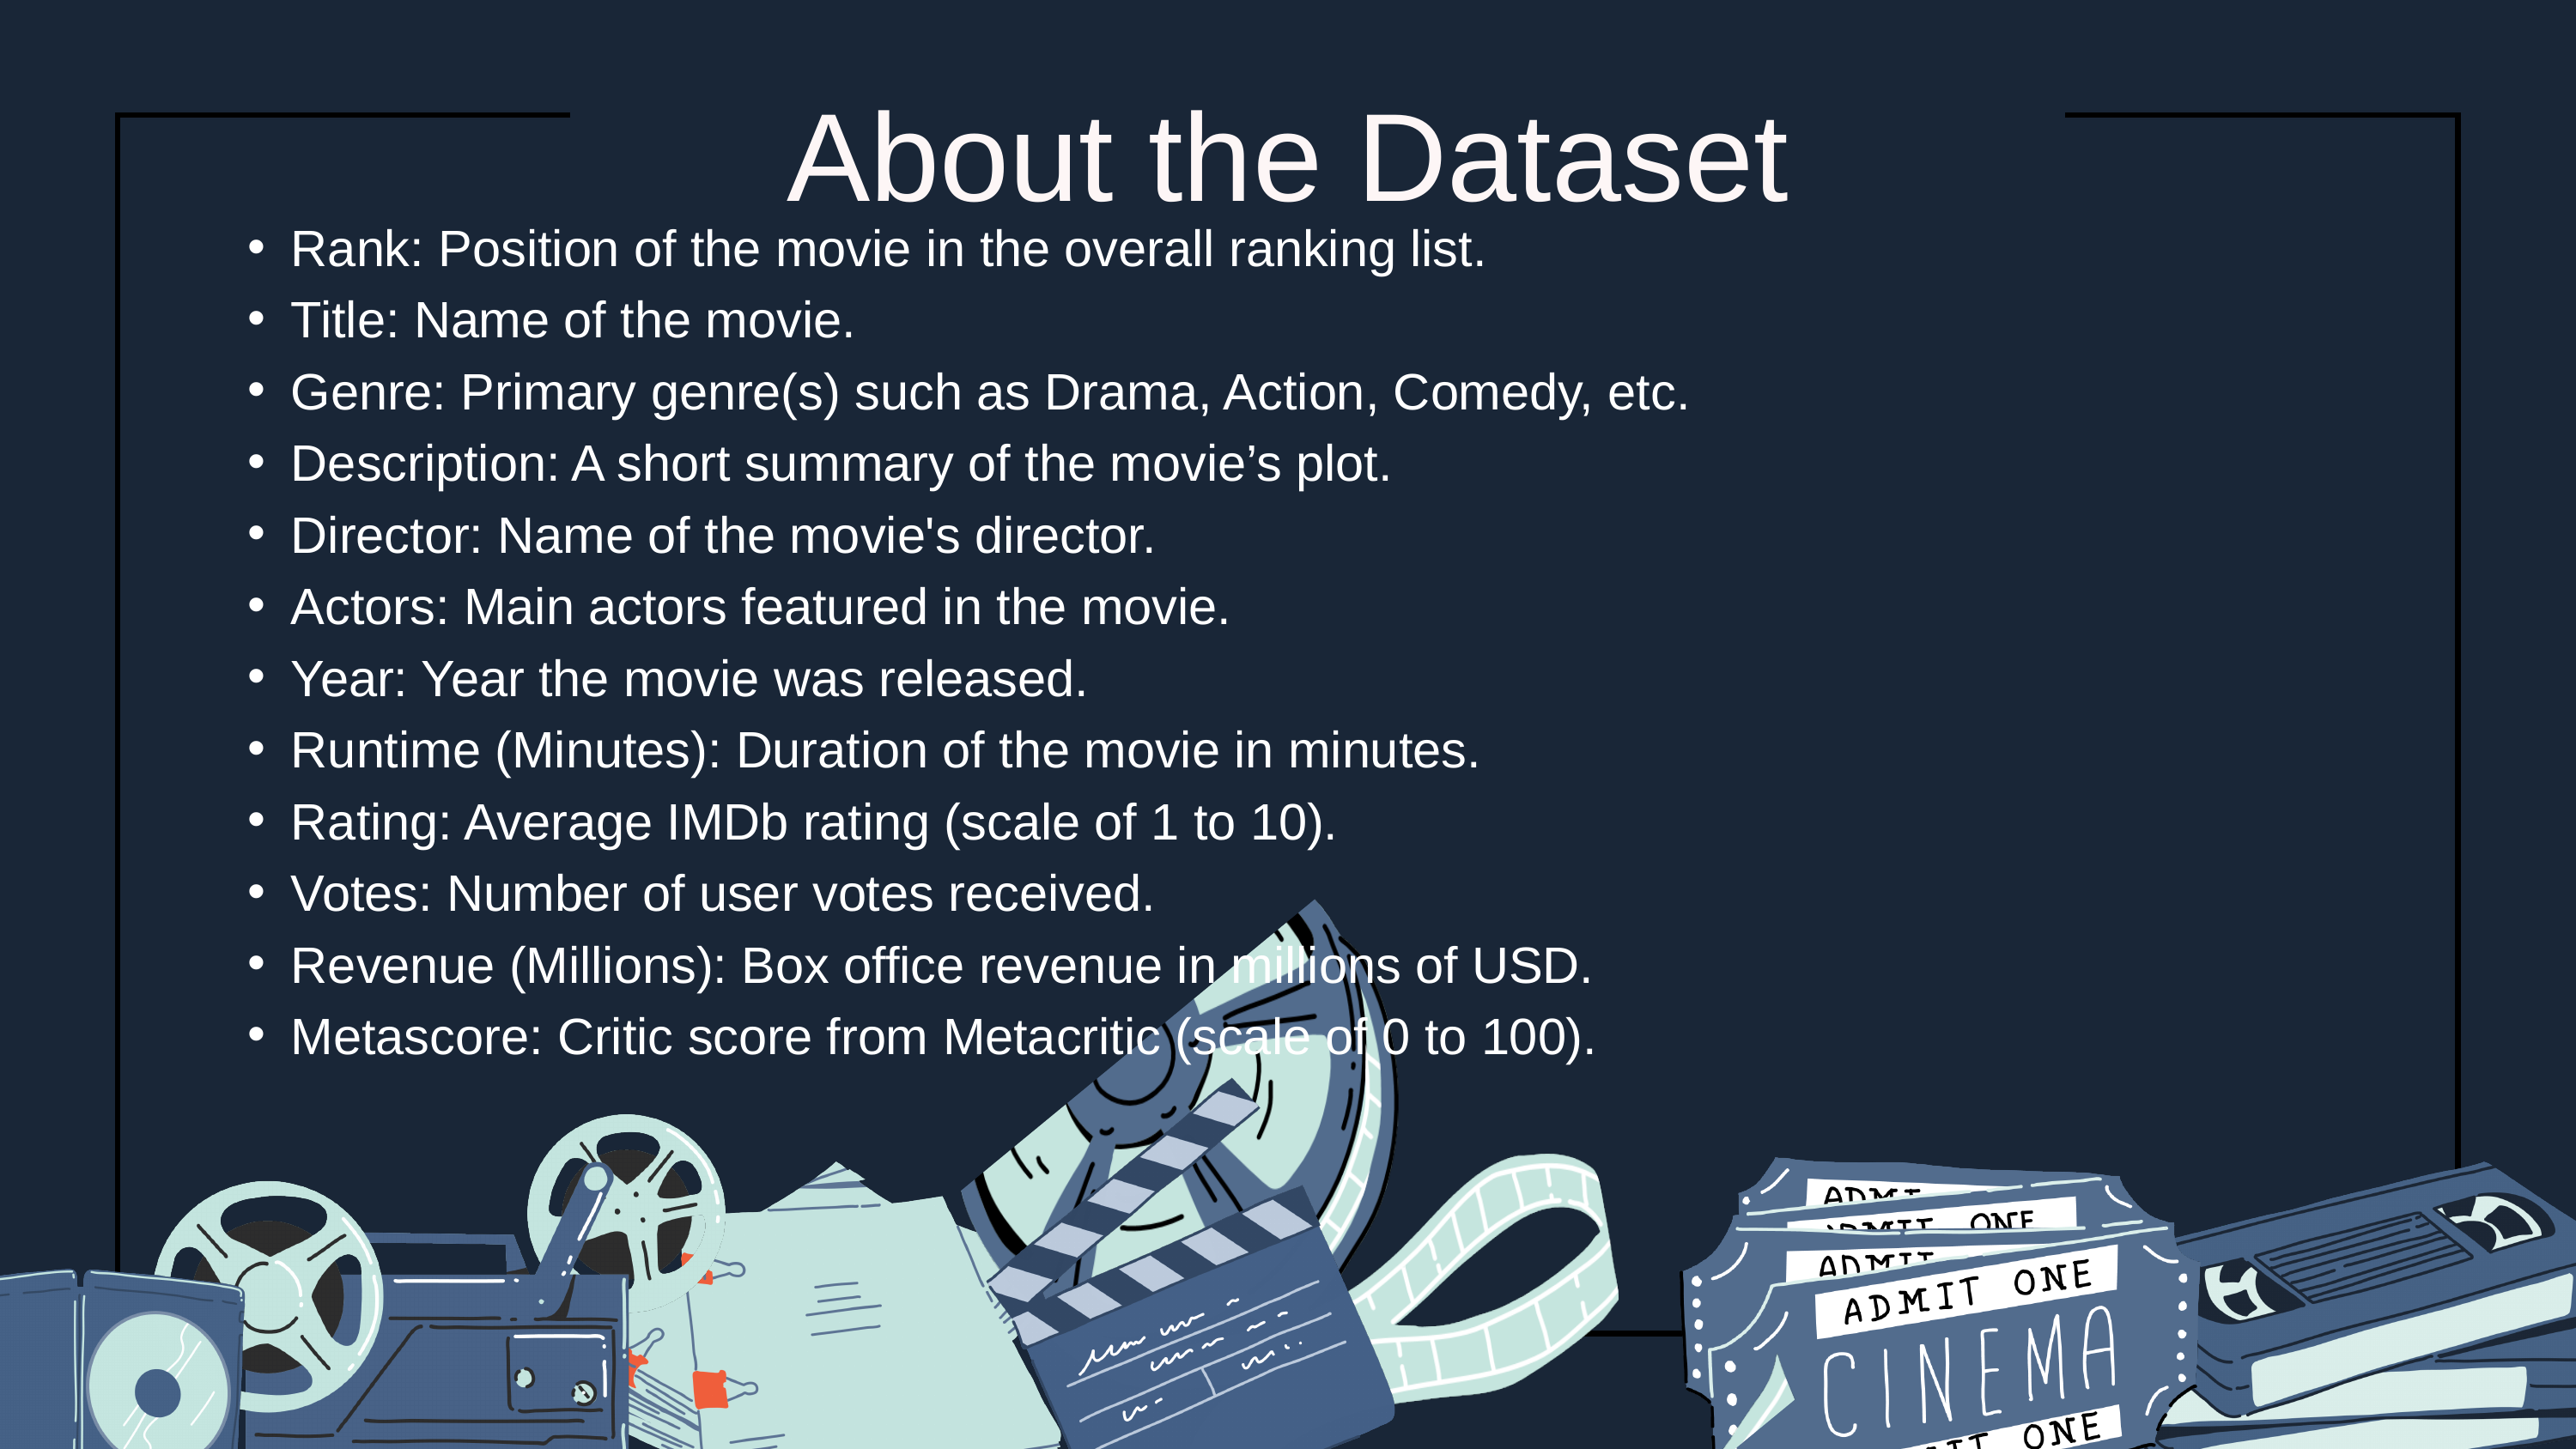

About the Dataset

Rank: Position of the movie in the overall ranking list.
Title: Name of the movie.
Genre: Primary genre(s) such as Drama, Action, Comedy, etc.
Description: A short summary of the movie’s plot.
Director: Name of the movie's director.
Actors: Main actors featured in the movie.
Year: Year the movie was released.
Runtime (Minutes): Duration of the movie in minutes.
Rating: Average IMDb rating (scale of 1 to 10).
Votes: Number of user votes received.
Revenue (Millions): Box office revenue in millions of USD.
Metascore: Critic score from Metacritic (scale of 0 to 100).